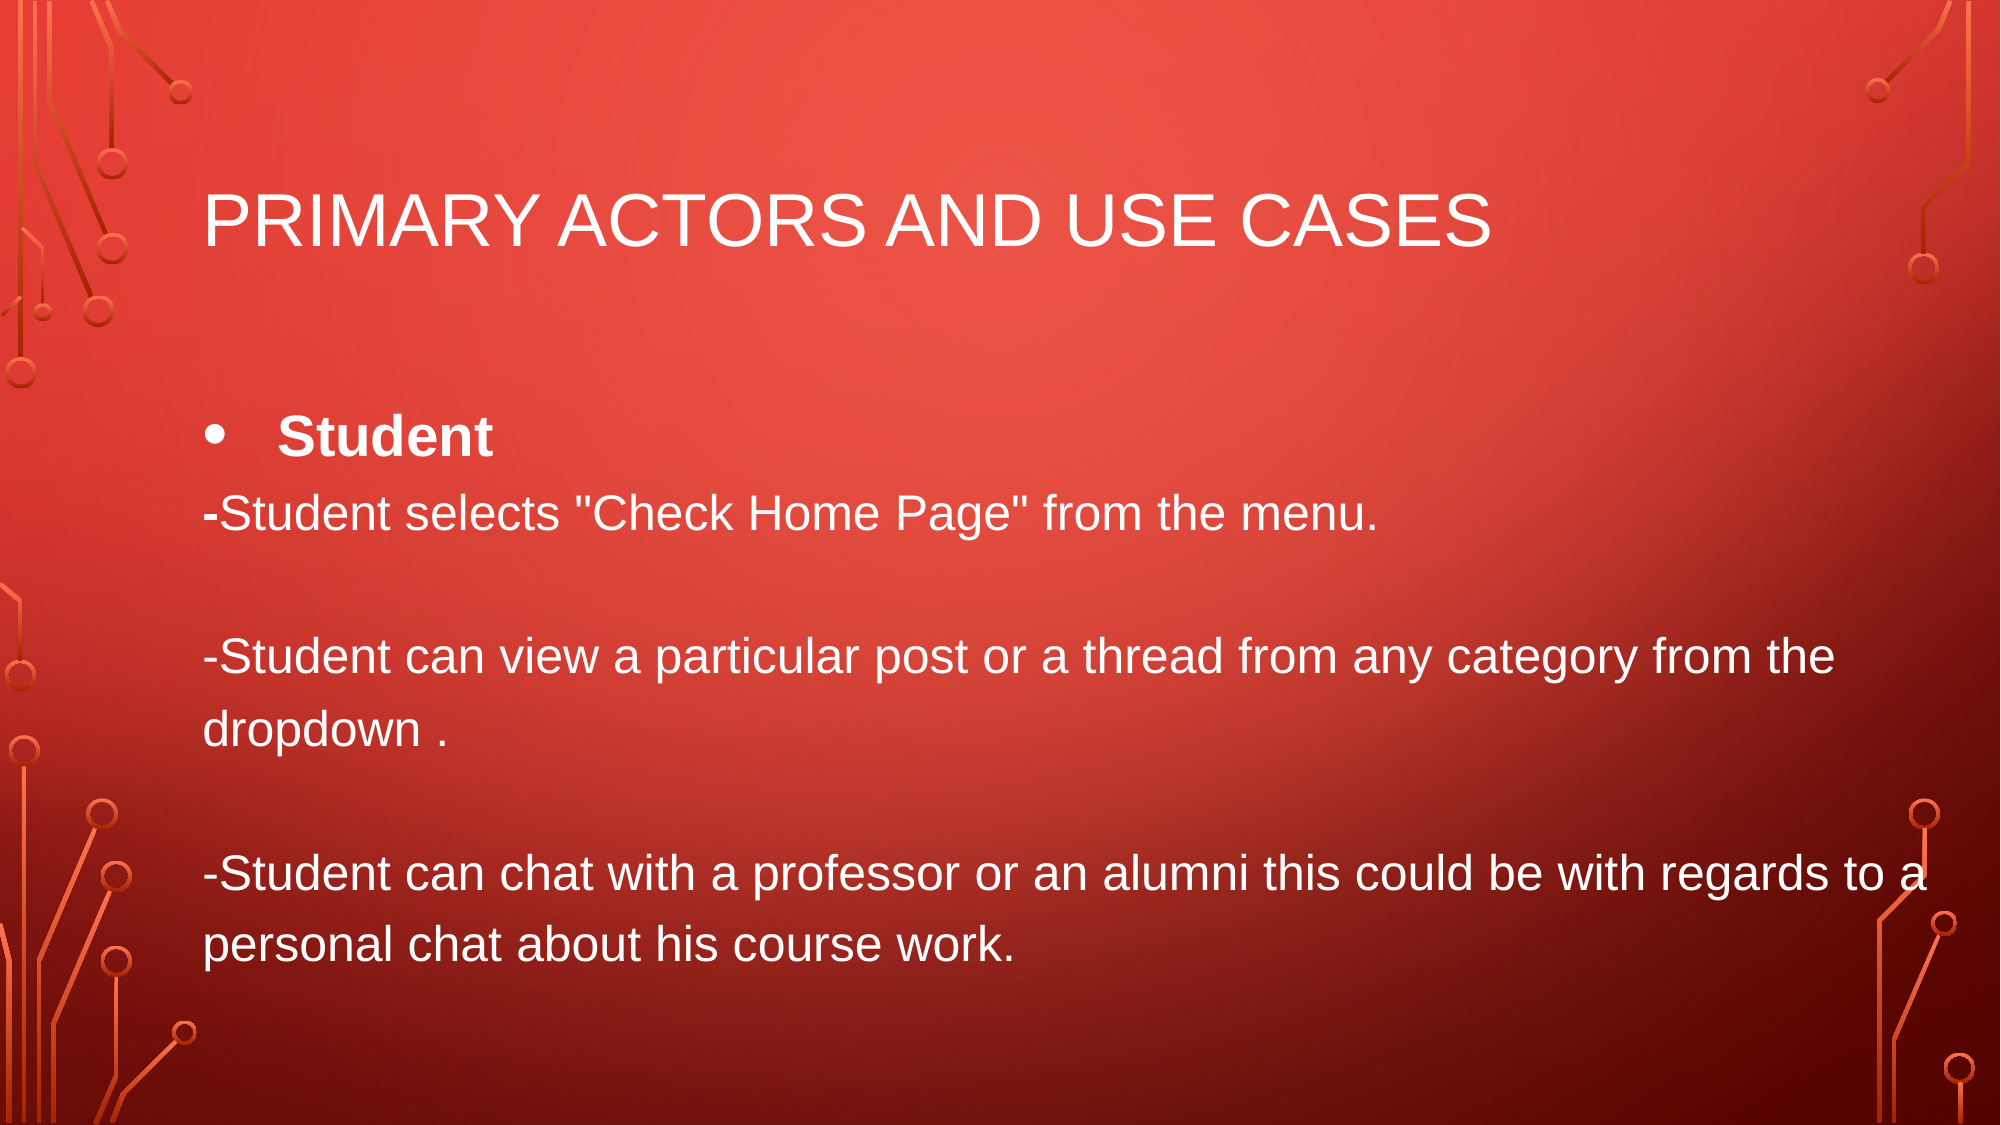

# PRIMARY ACTORS AND USE CASES
Student
-Student selects "Check Home Page" from the menu.

-Student can view a particular post or a thread from any category from the dropdown .

-Student can chat with a professor or an alumni this could be with regards to a personal chat about his course work.